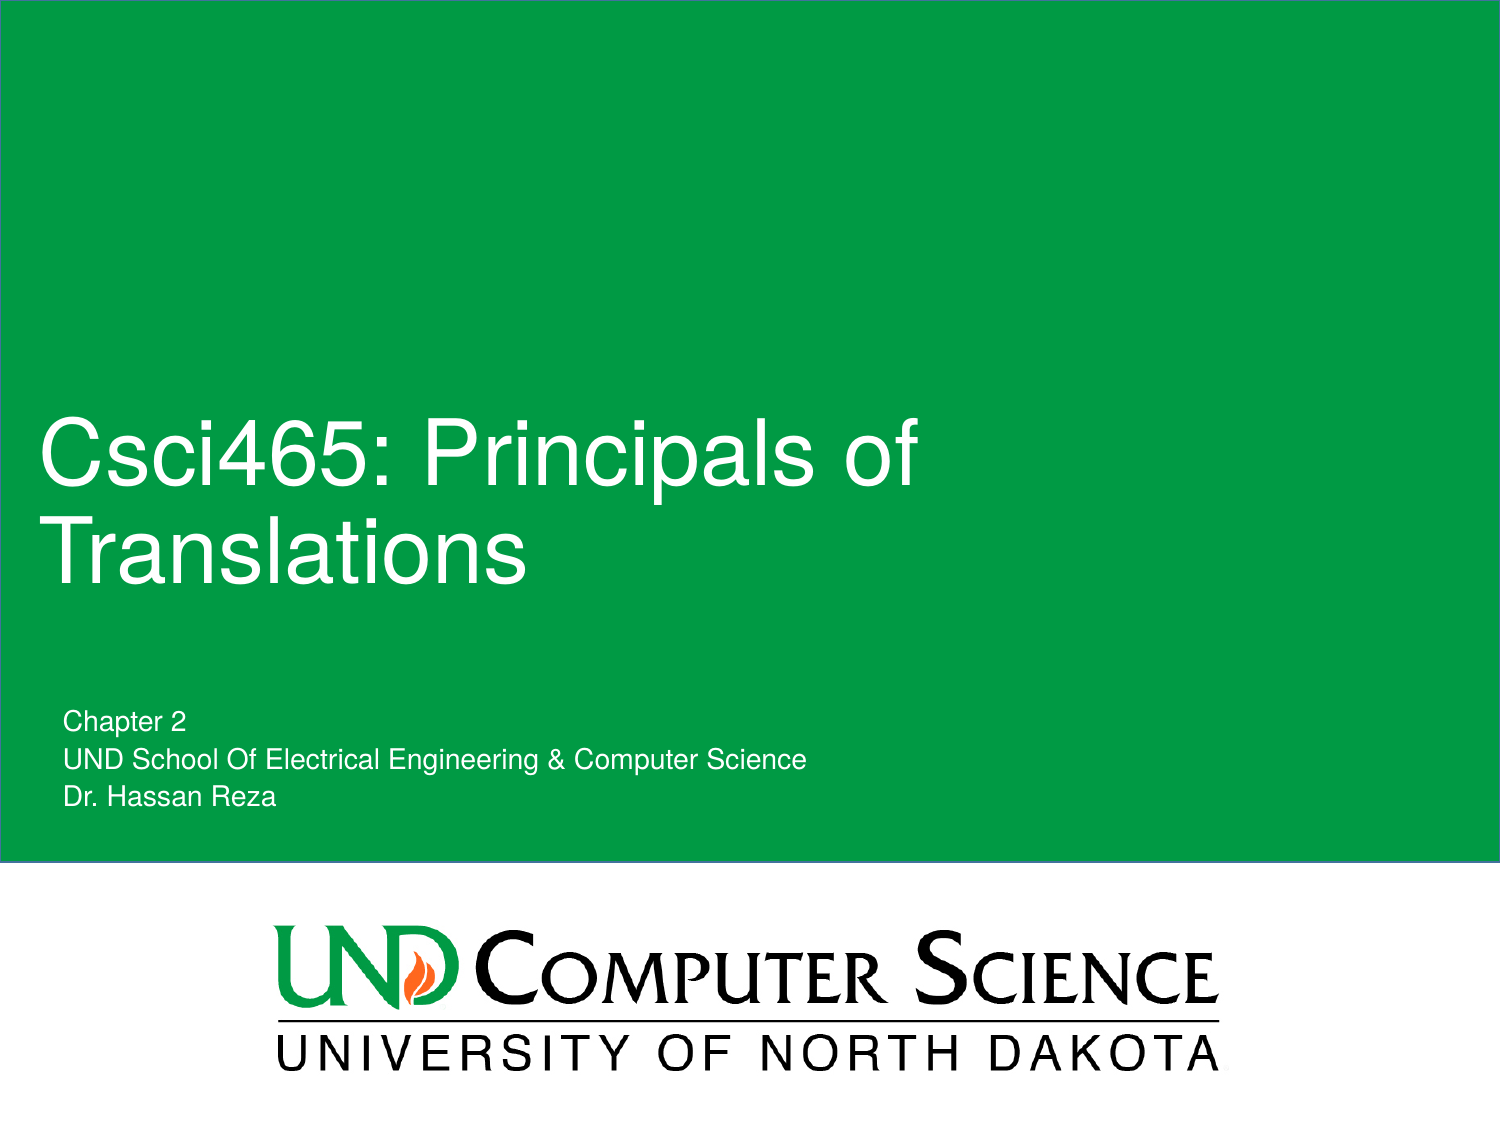

# Csci465: Principals of Translations

Chapter 2
UND School Of Electrical Engineering & Computer Science
Dr. Hassan Reza
1